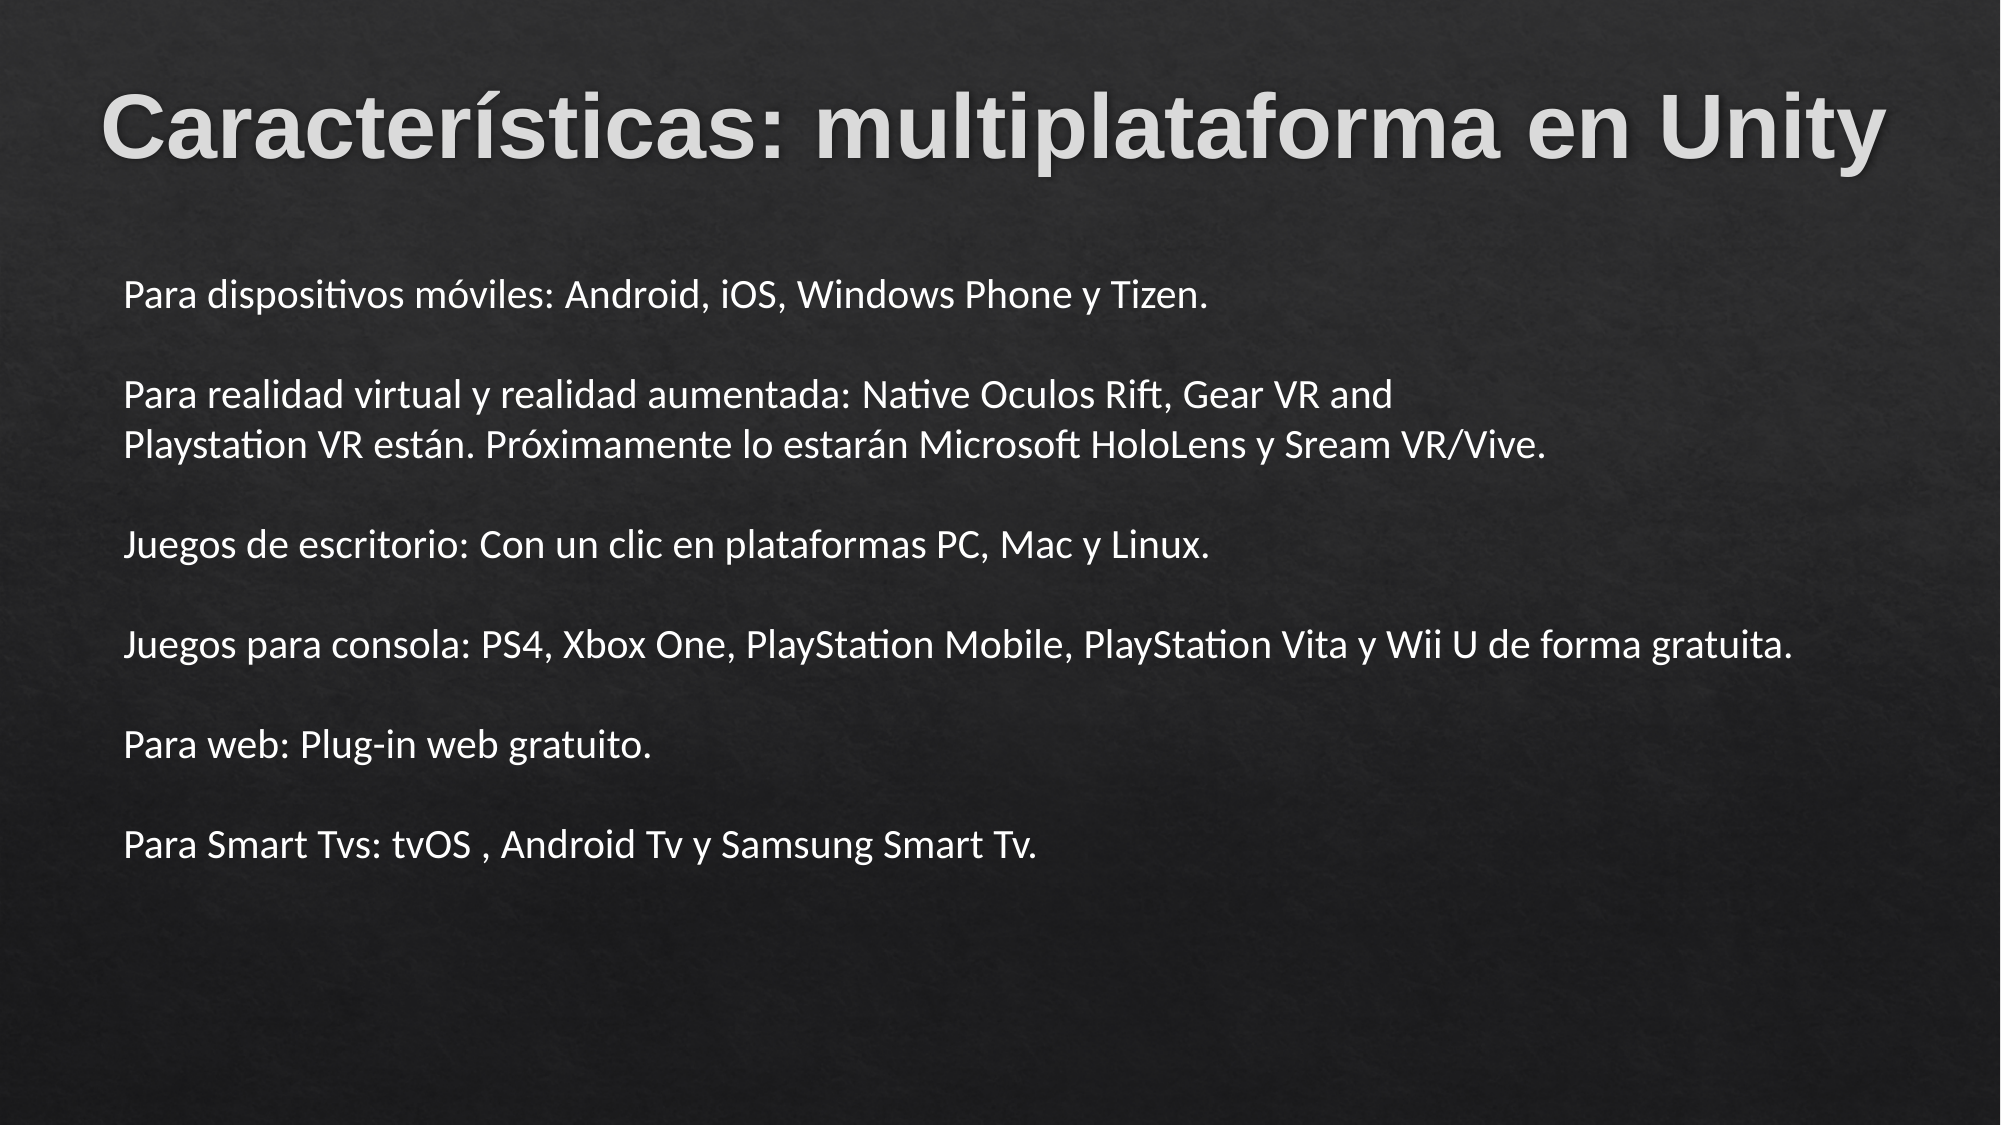

# Características: multiplataforma en Unity
Para dispositivos móviles: Android, iOS, Windows Phone y Tizen.

Para realidad virtual y realidad aumentada: Native Oculos Rift, Gear VR and
Playstation VR están. Próximamente lo estarán Microsoft HoloLens y Sream VR/Vive.

Juegos de escritorio: Con un clic en plataformas PC, Mac y Linux.

Juegos para consola: PS4, Xbox One, PlayStation Mobile, PlayStation Vita y Wii U de forma gratuita.

Para web: Plug-in web gratuito.

Para Smart Tvs: tvOS , Android Tv y Samsung Smart Tv.